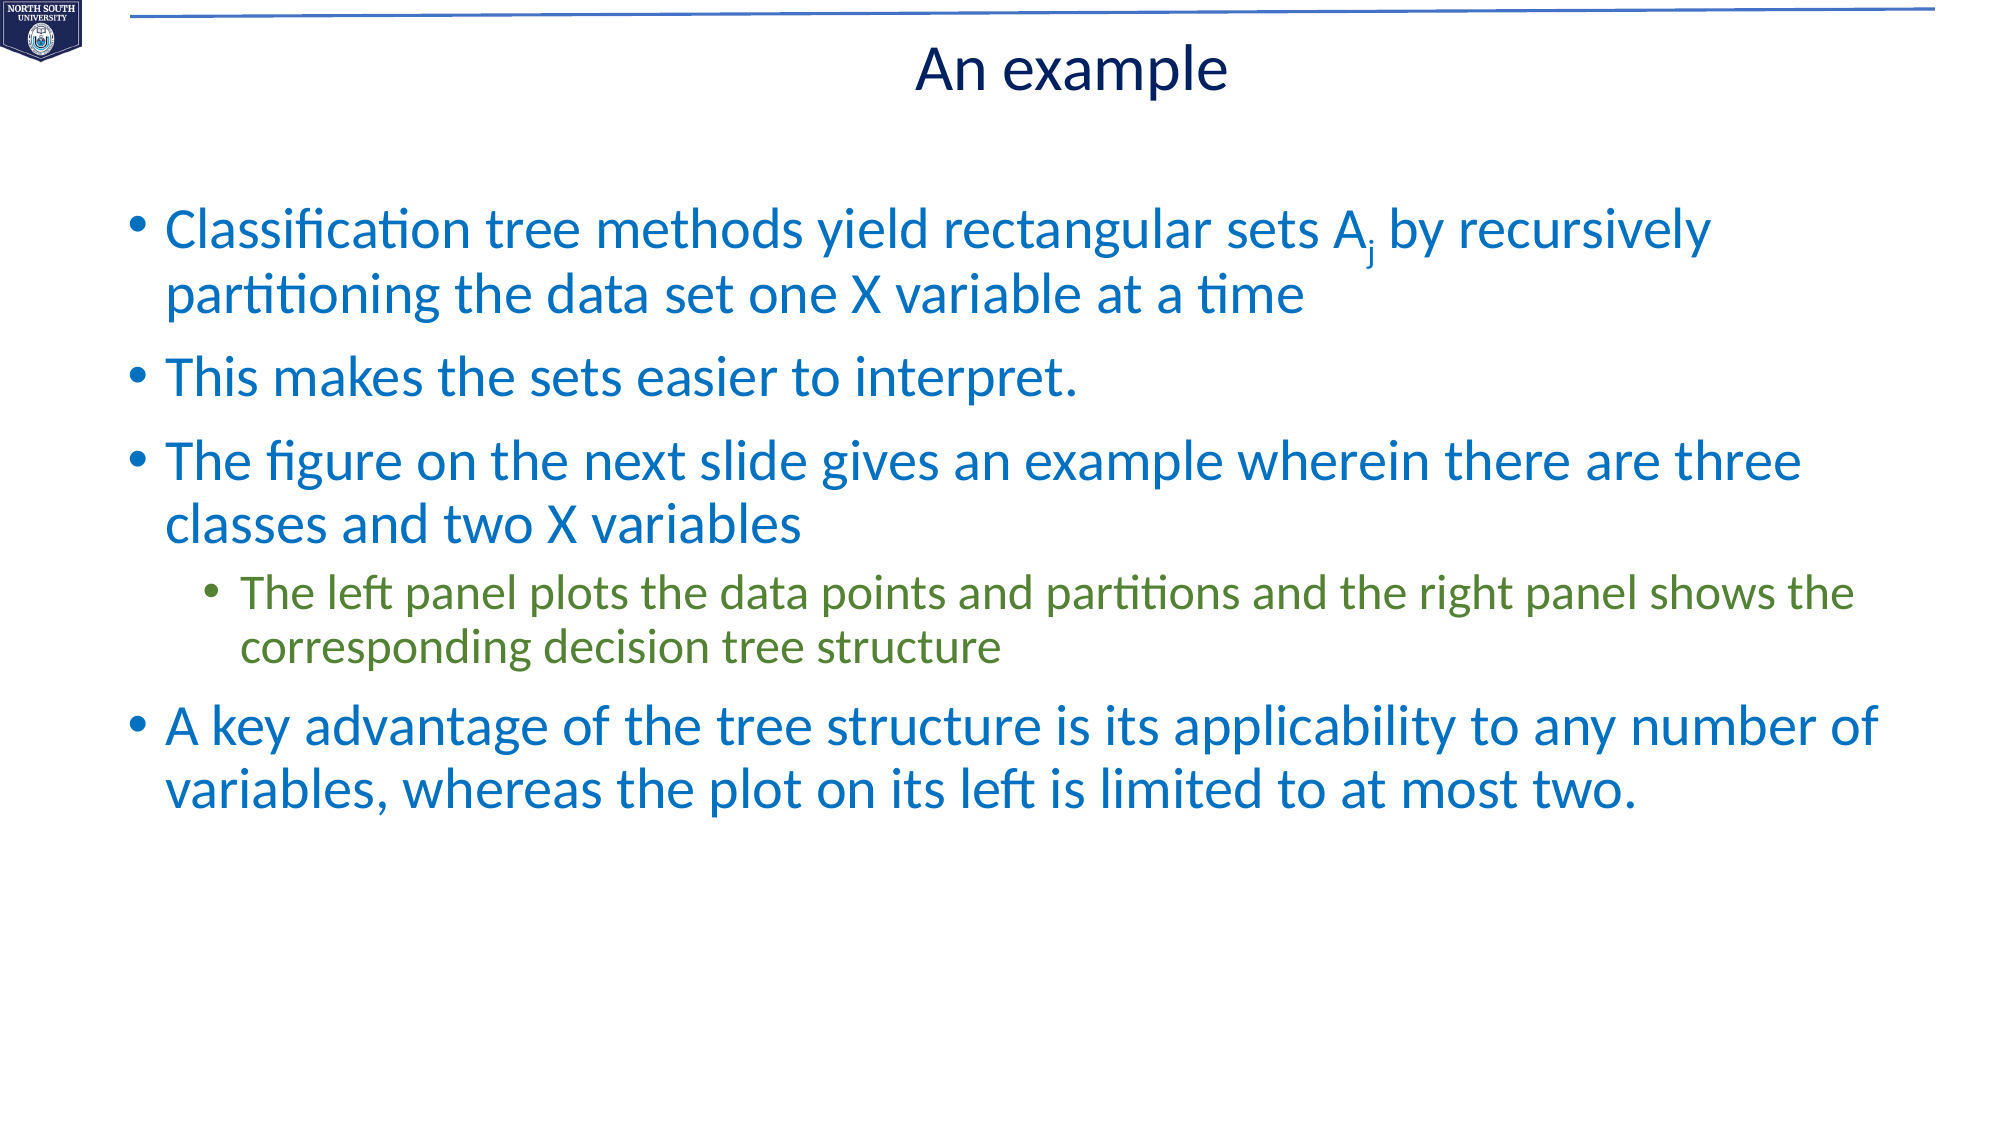

# An example
Classification tree methods yield rectangular sets Aj by recursively partitioning the data set one X variable at a time
This makes the sets easier to interpret.
The figure on the next slide gives an example wherein there are three classes and two X variables
The left panel plots the data points and partitions and the right panel shows the corresponding decision tree structure
A key advantage of the tree structure is its applicability to any number of variables, whereas the plot on its left is limited to at most two.